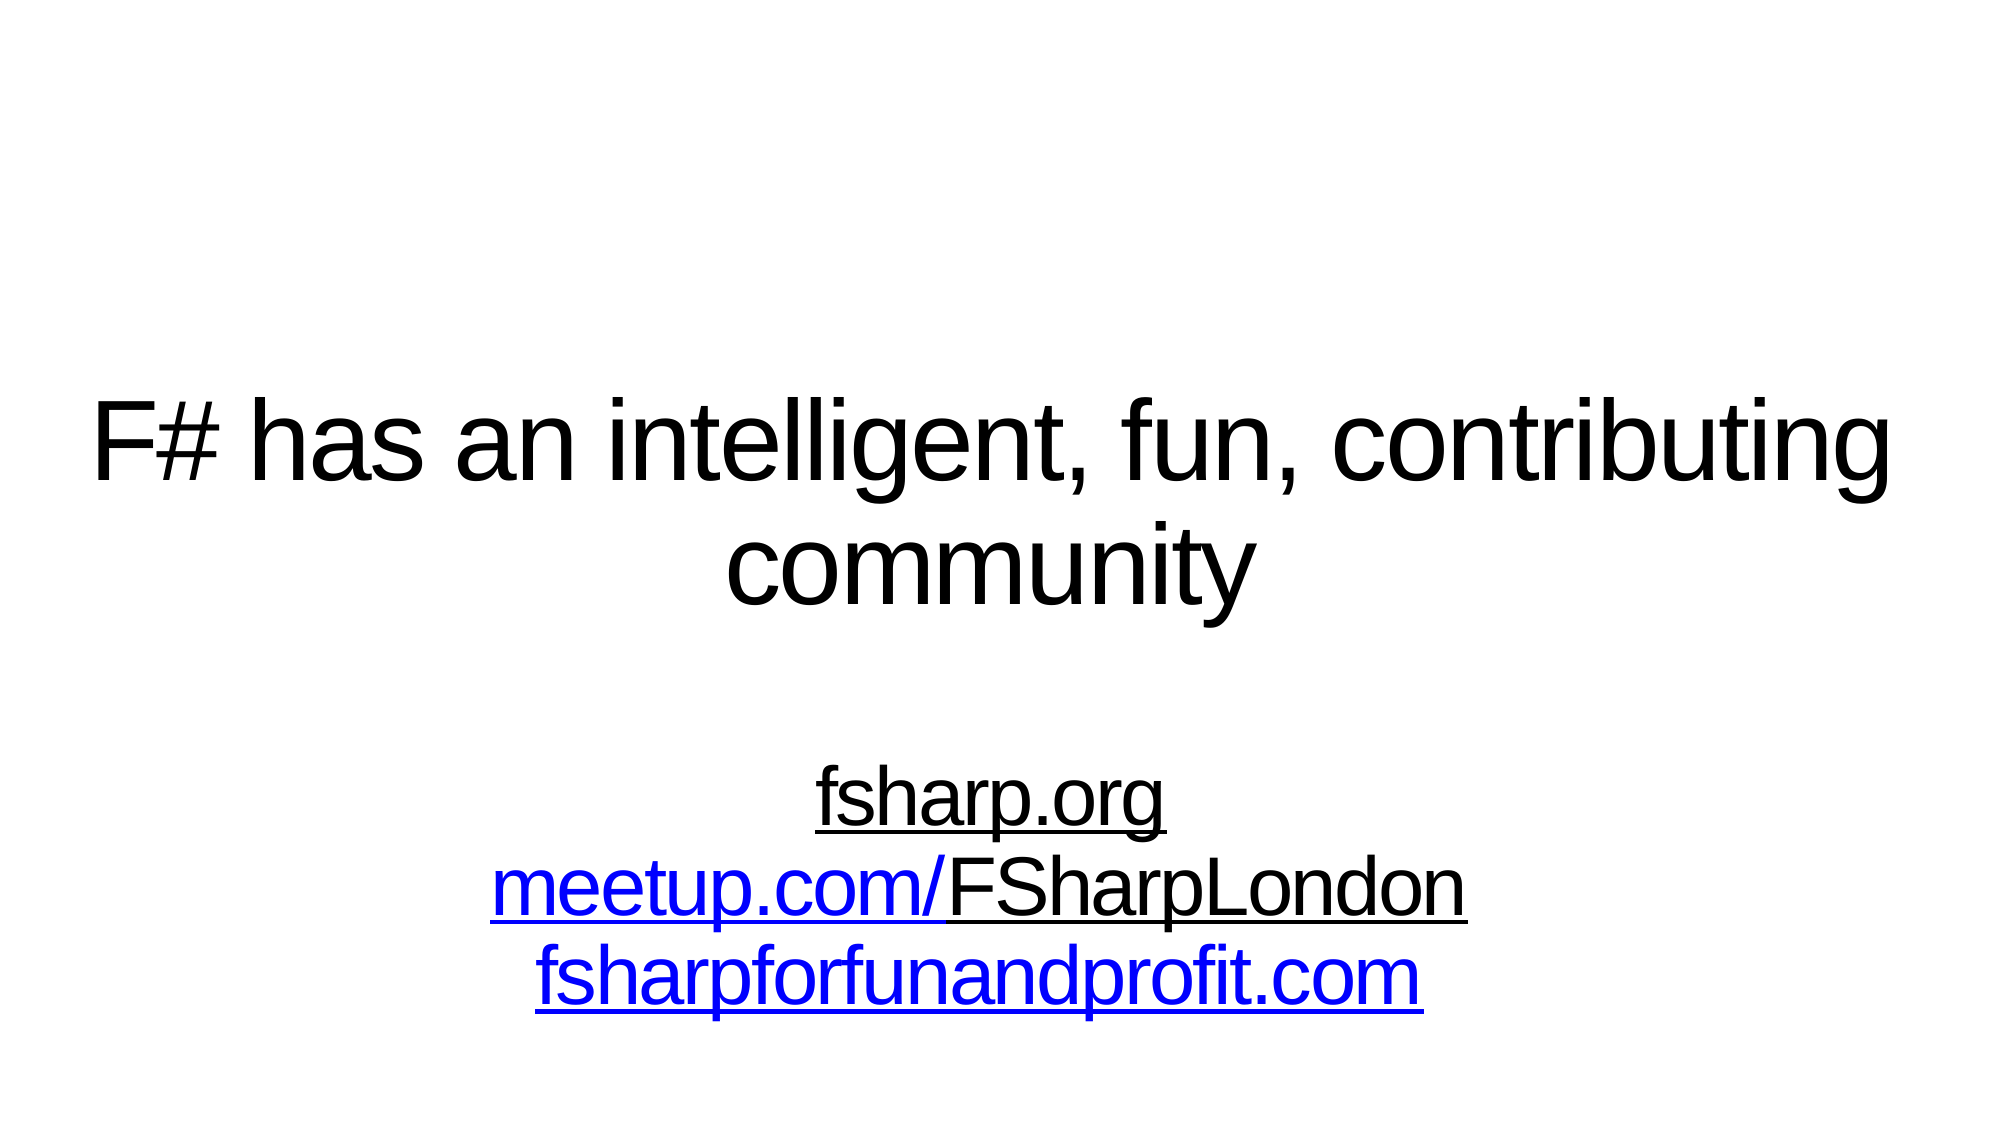

# F# has an intelligent, fun, contributing community fsharp.org meetup.com/FSharpLondon fsharpforfunandprofit.com